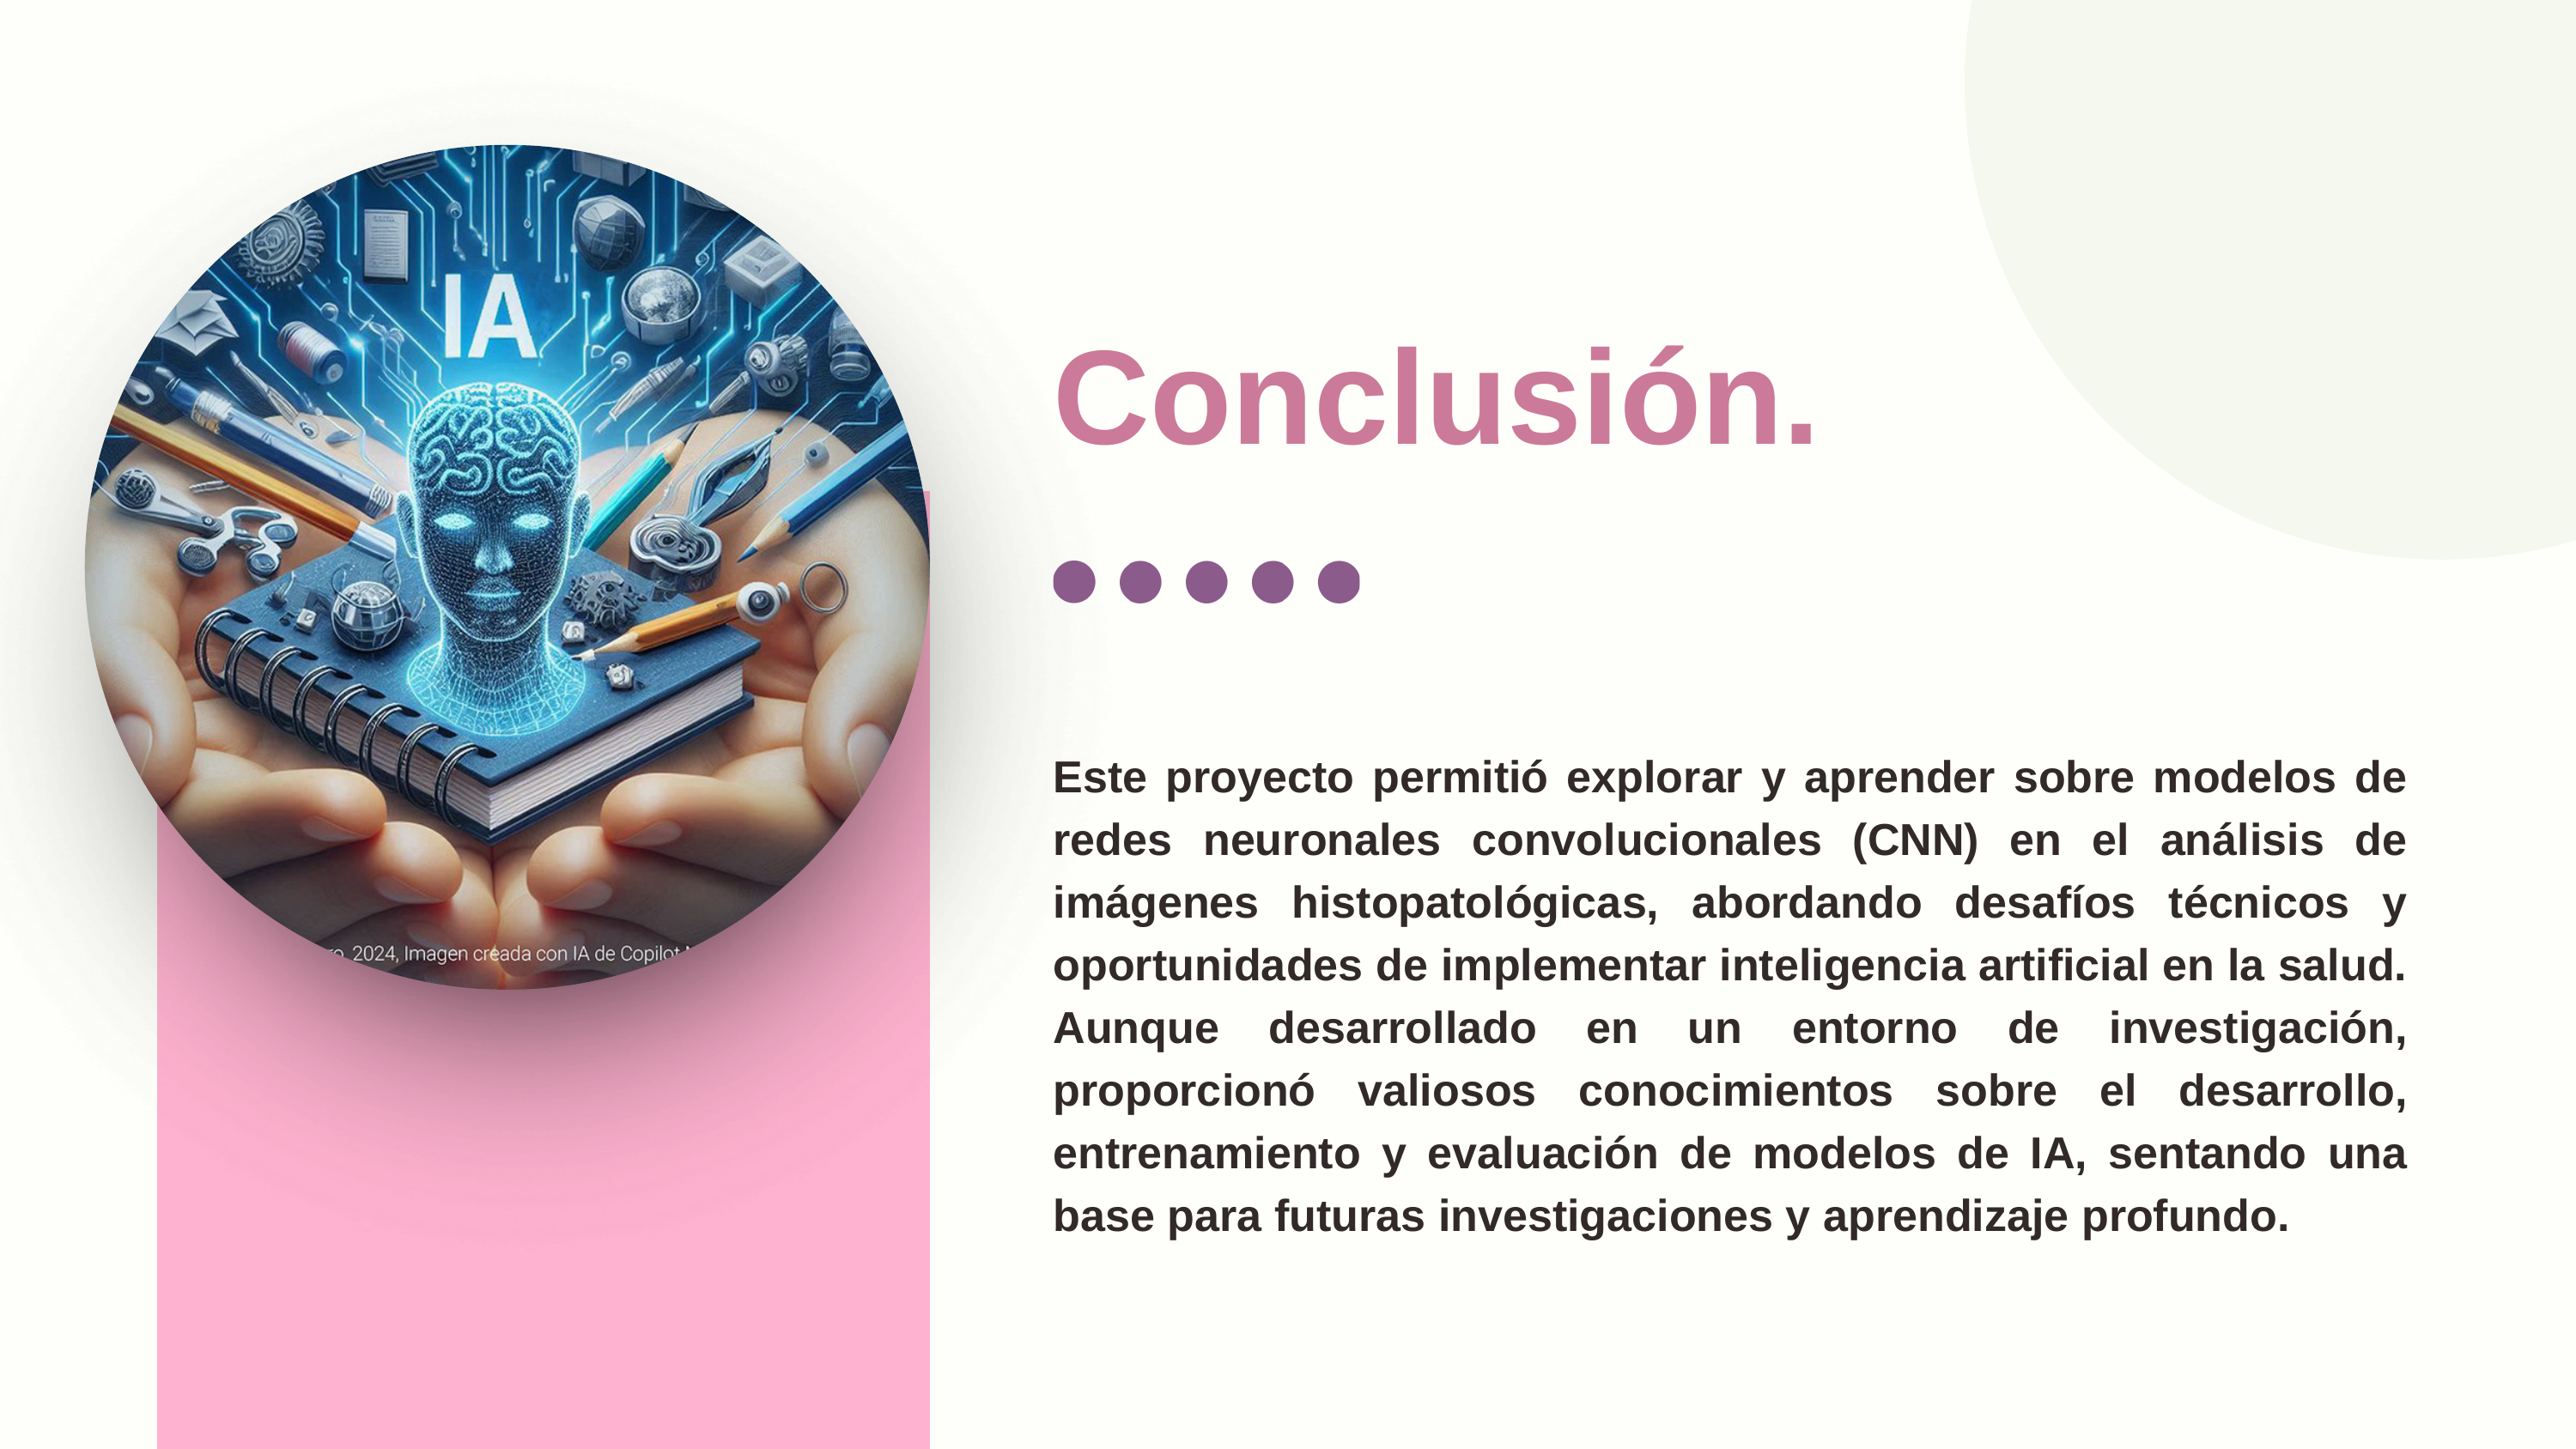

Conclusión.

Este proyecto permitió explorar y aprender sobre modelos de redes neuronales convolucionales (CNN) en el análisis de imágenes histopatológicas, abordando desafíos técnicos y oportunidades de implementar inteligencia artificial en la salud. Aunque desarrollado en un entorno de investigación, proporcionó valiosos conocimientos sobre el desarrollo, entrenamiento y evaluación de modelos de IA, sentando una base para futuras investigaciones y aprendizaje profundo.